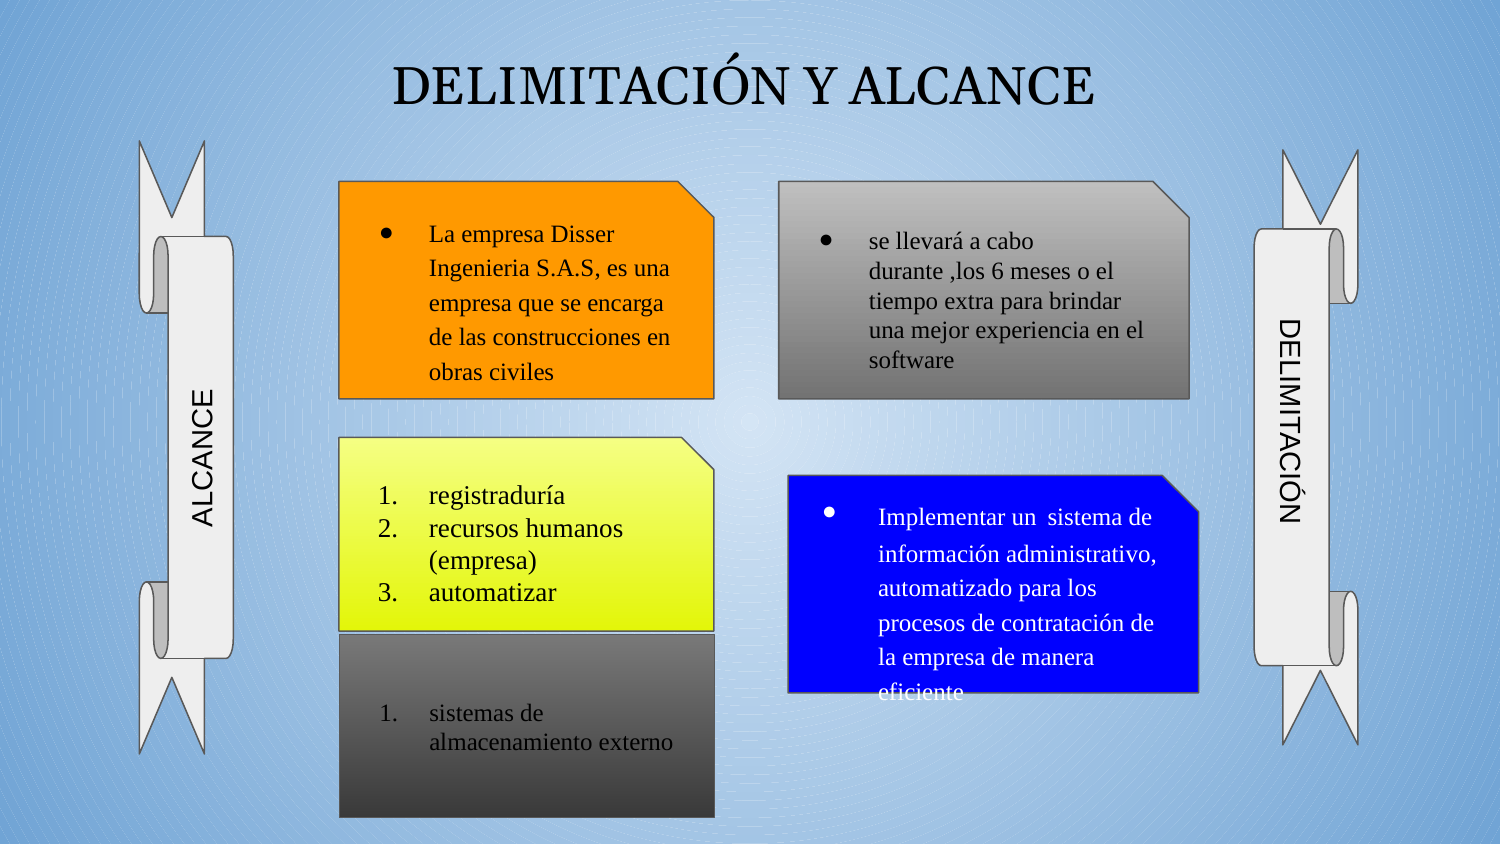

# DELIMITACIÓN Y ALCANCE
La empresa Disser Ingenieria S.A.S, es una empresa que se encarga de las construcciones en obras civiles
se llevará a cabo durante ,los 6 meses o el tiempo extra para brindar una mejor experiencia en el software
DELIMITACIÓN
     ALCANCE
registraduría
recursos humanos (empresa)
automatizar
Implementar un sistema de información administrativo, automatizado para los  procesos de contratación de la empresa de manera eficiente
sistemas de almacenamiento externo